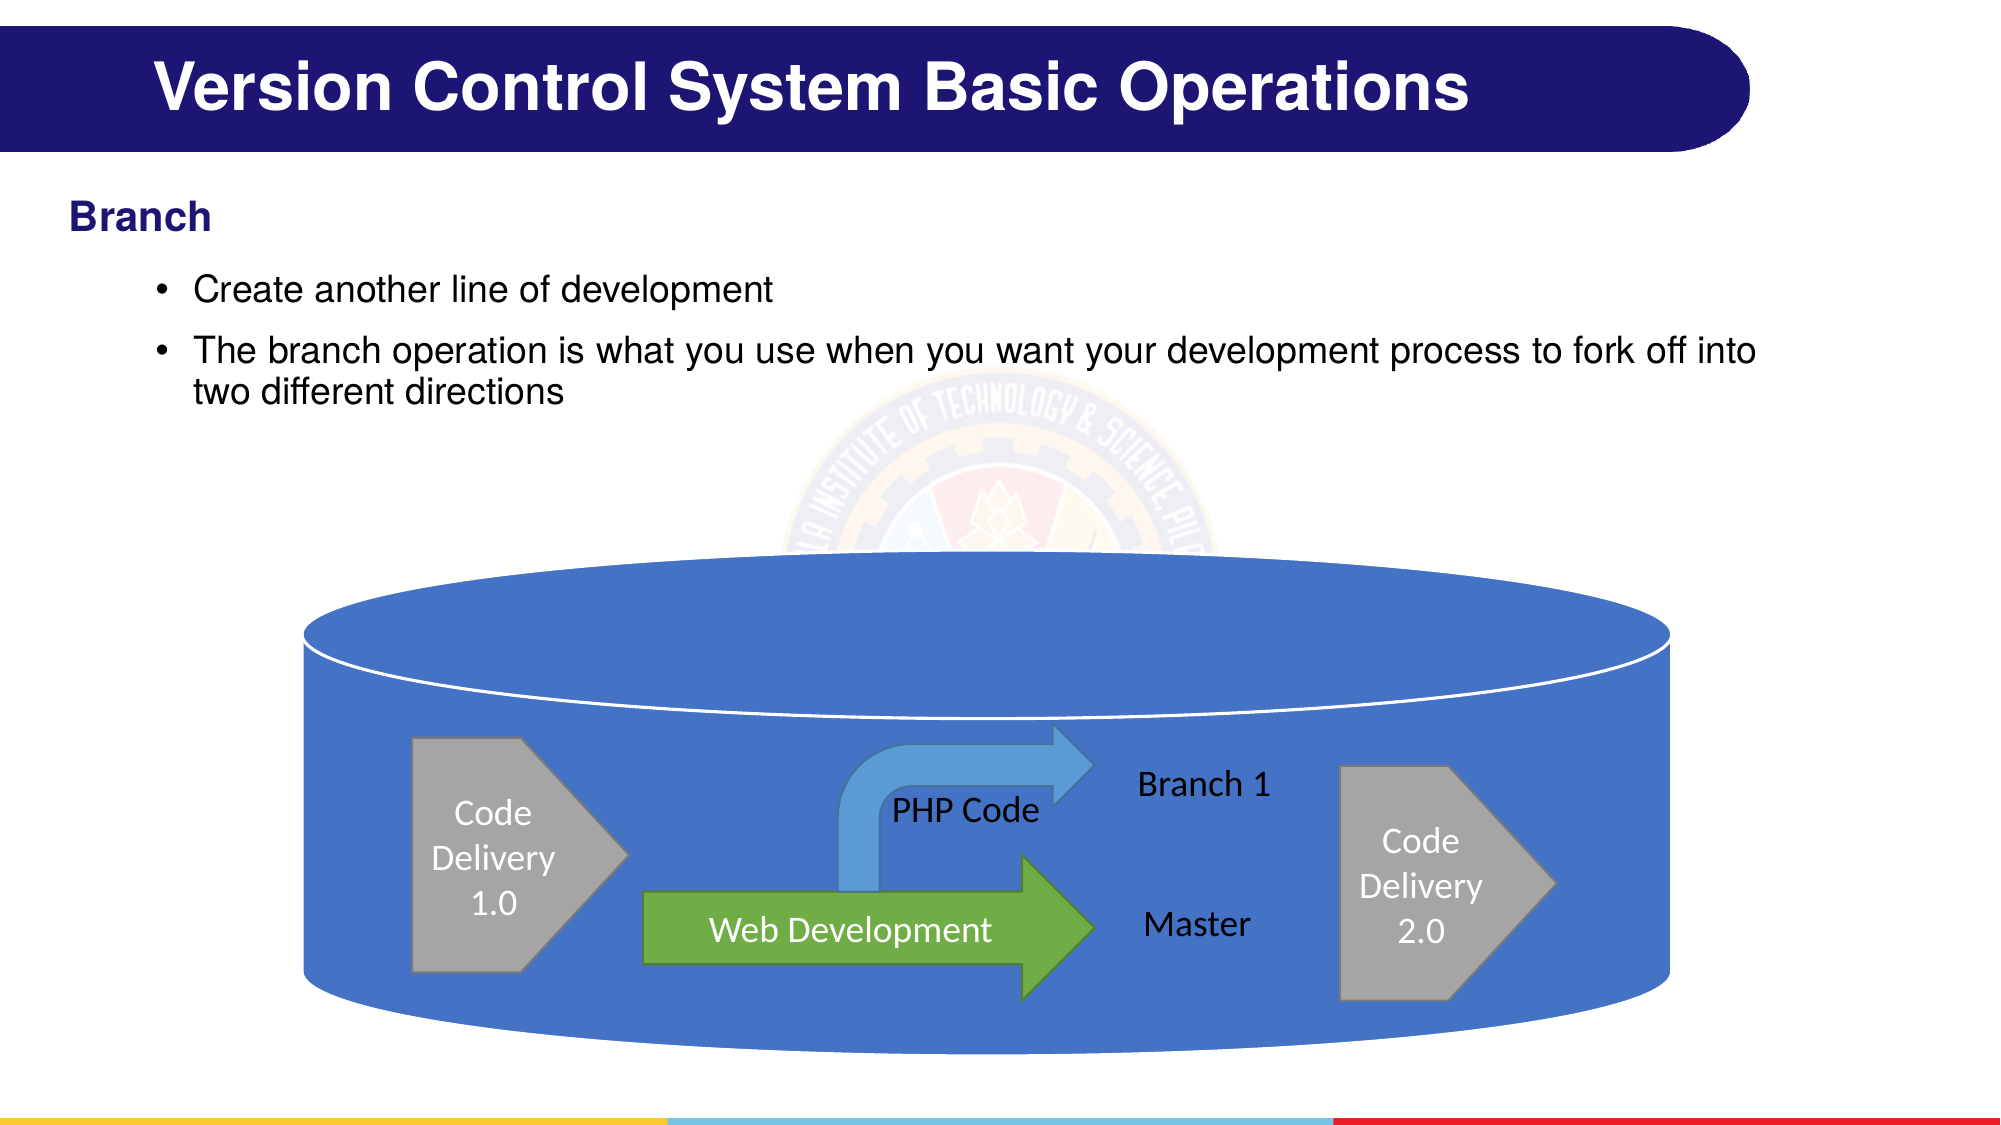

# Version Control System Basic Operations
Branch
Create another line of development
The branch operation is what you use when you want your development process to fork off into two different directions

PHP Code
Code Delivery 1.0
Branch 1
Code Delivery 2.0
Web Development
Master